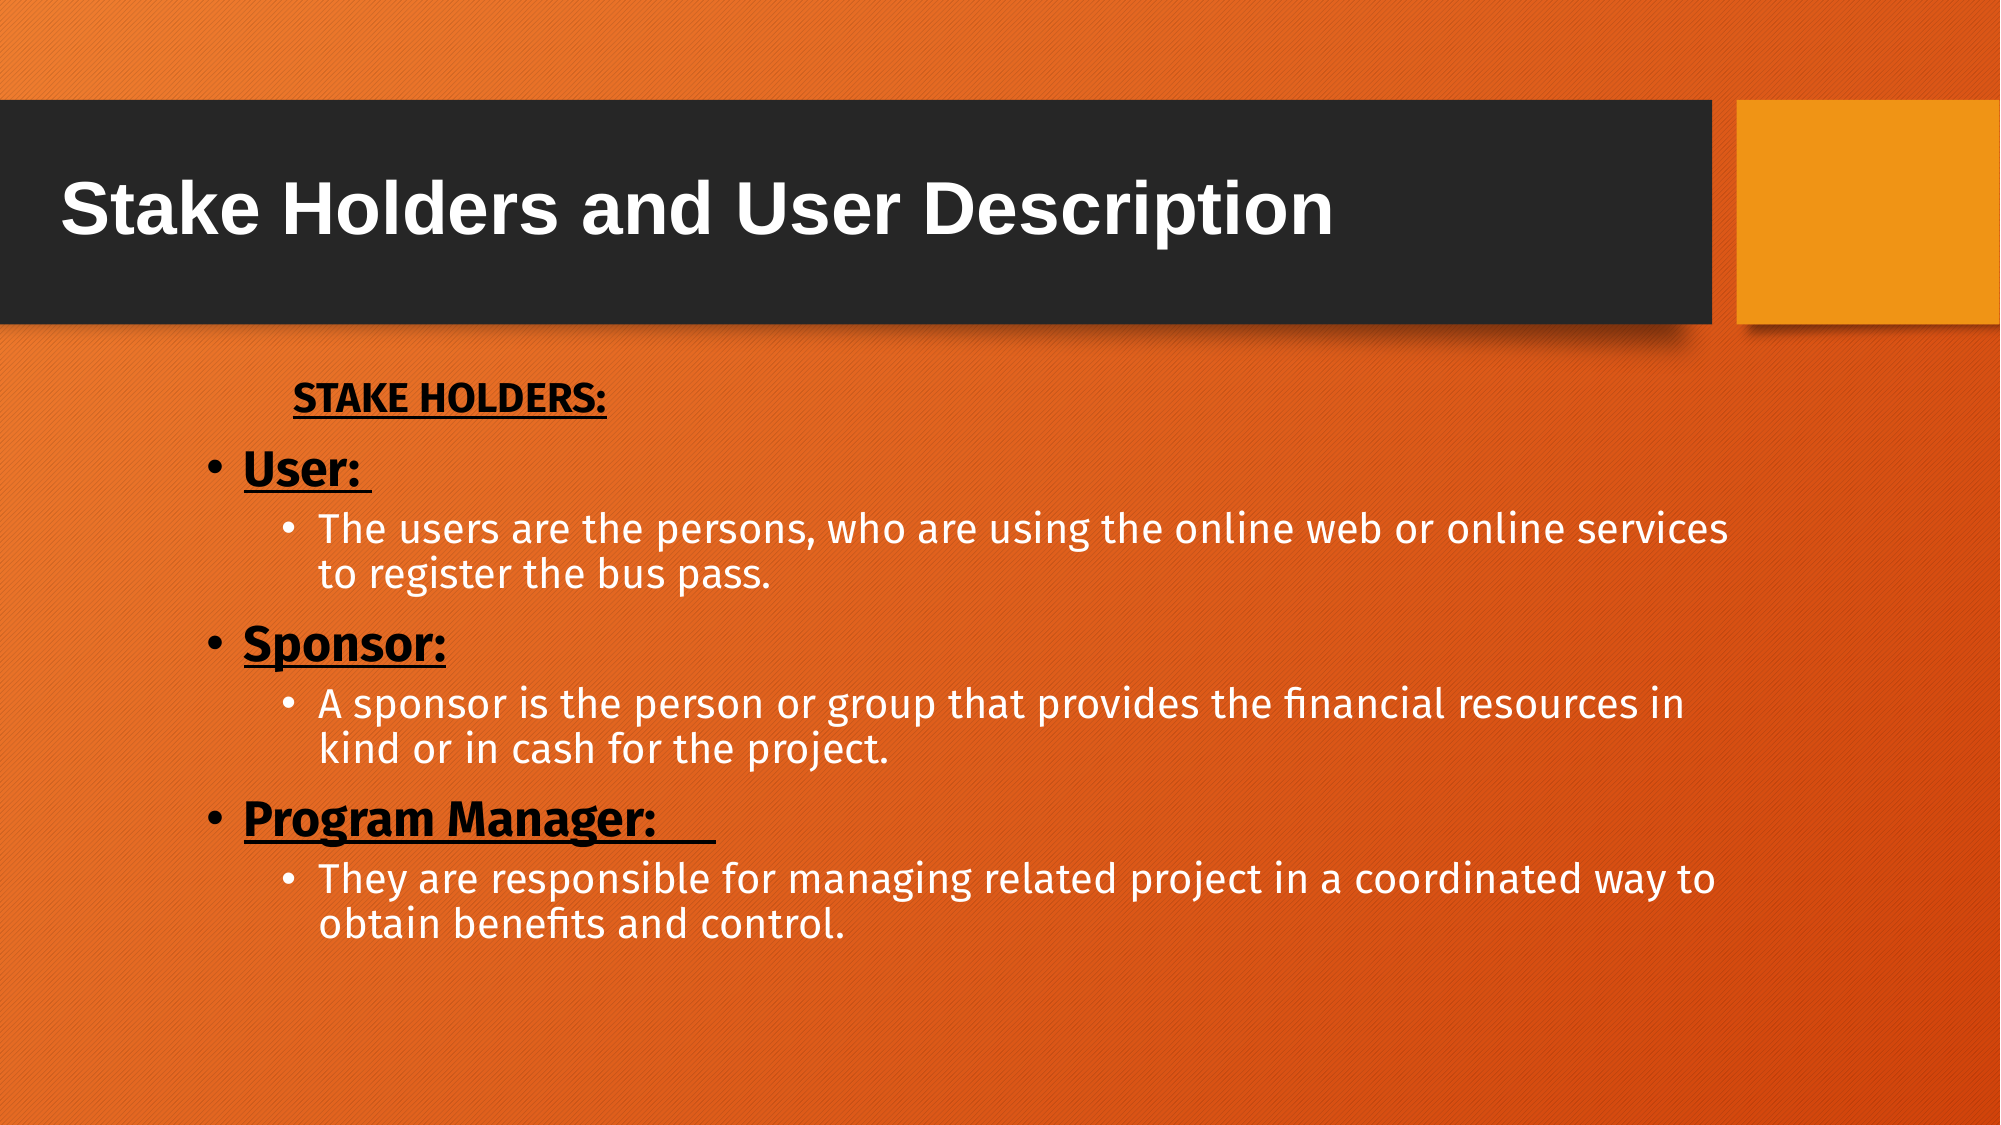

# Stake Holders and User Description
STAKE HOLDERS:
User:
The users are the persons, who are using the online web or online services to register the bus pass.
Sponsor:
A sponsor is the person or group that provides the financial resources in kind or in cash for the project.
Program Manager:
They are responsible for managing related project in a coordinated way to obtain benefits and control.